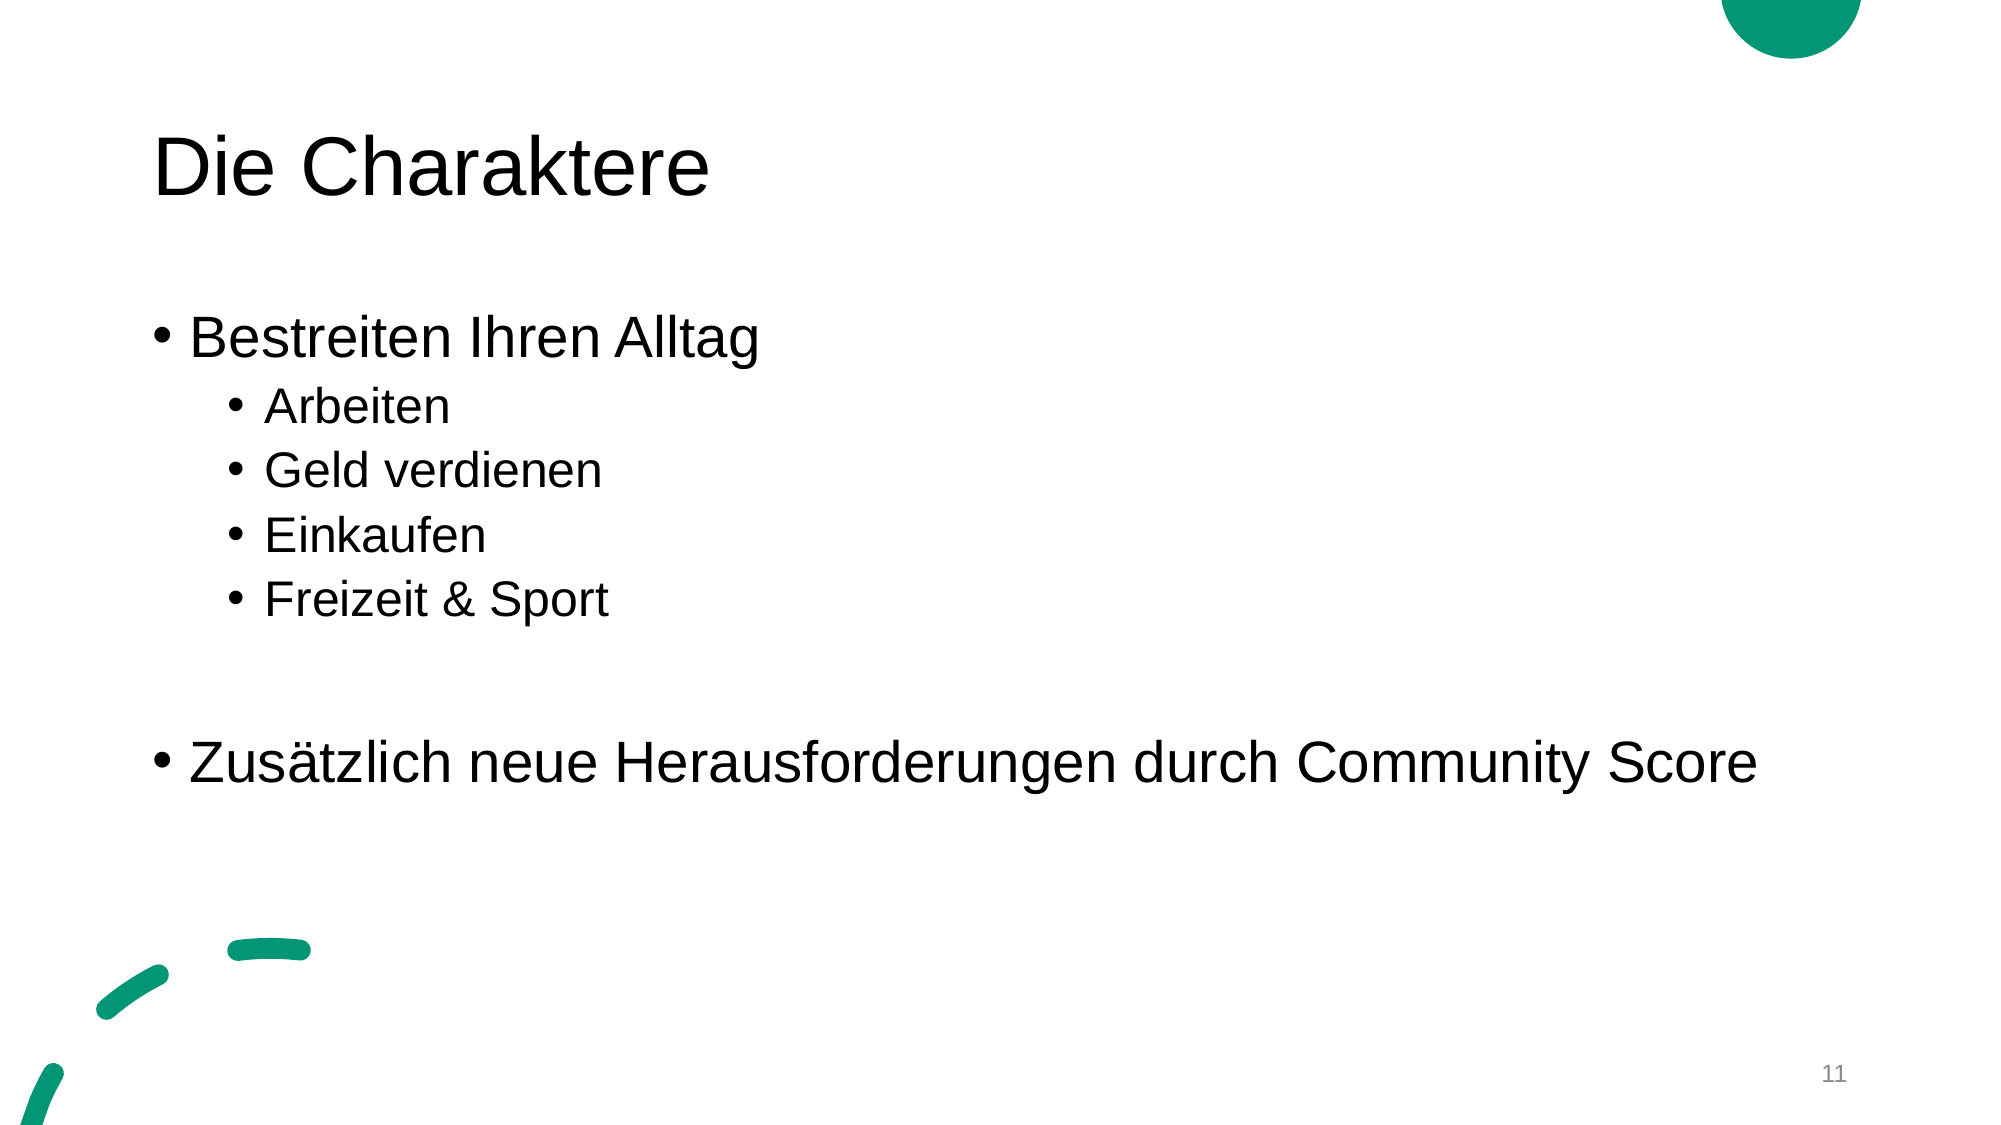

# Die Charaktere
Bestreiten Ihren Alltag
Arbeiten
Geld verdienen
Einkaufen
Freizeit & Sport

Zusätzlich neue Herausforderungen durch Community Score
11